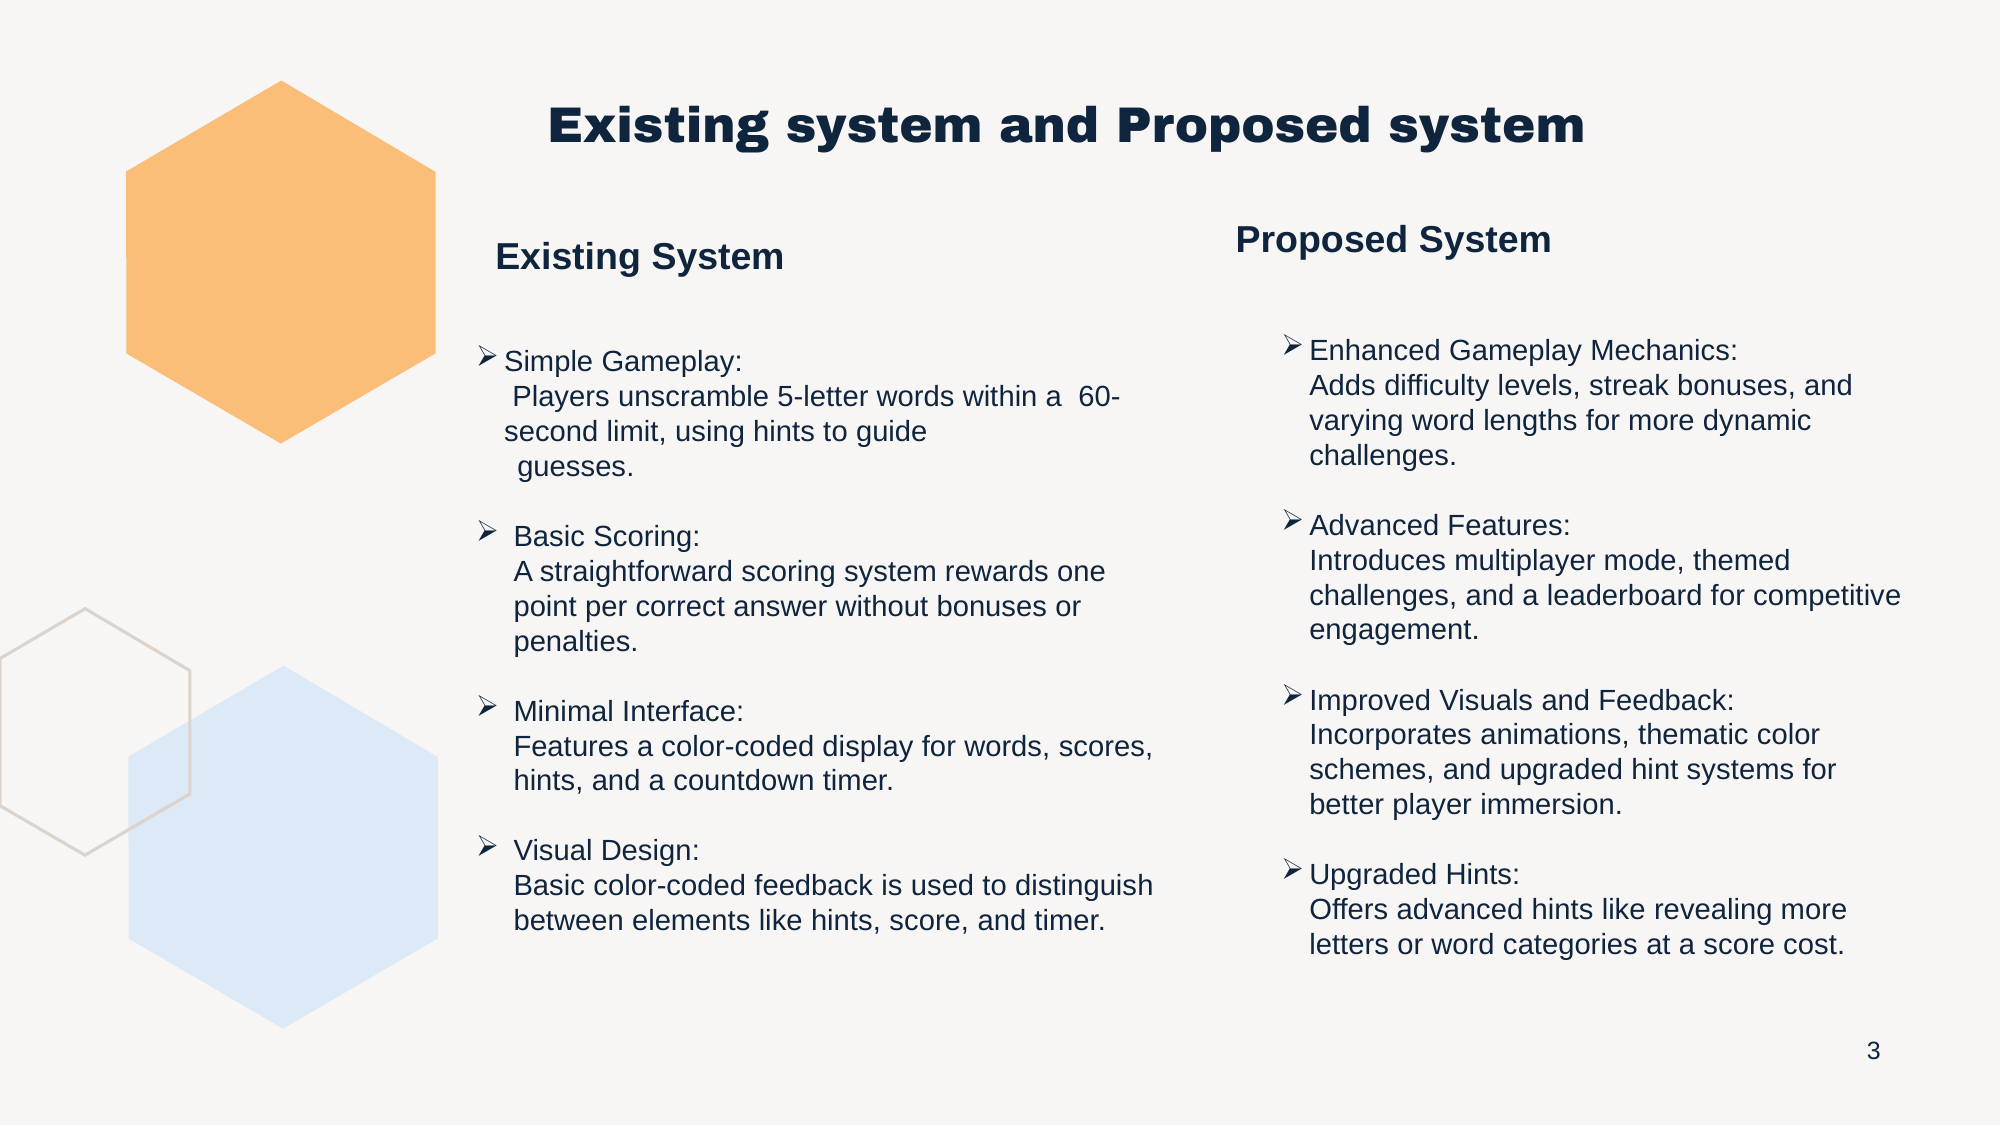

# Existing system and Proposed system
Proposed System

  Existing System

Enhanced Gameplay Mechanics:
Adds difficulty levels, streak bonuses, and varying word lengths for more dynamic challenges.

Advanced Features:
Introduces multiplayer mode, themed challenges, and a leaderboard for competitive engagement.

Improved Visuals and Feedback:
Incorporates animations, thematic color schemes, and upgraded hint systems for better player immersion.

Upgraded Hints:
Offers advanced hints like revealing more letters or word categories at a score cost.

Simple Gameplay:
 Players unscramble 5-letter words within a  60-second limit, using hints to guide
     guesses.

Basic Scoring:
A straightforward scoring system rewards one point per correct answer without bonuses or penalties.

Minimal Interface:
Features a color-coded display for words, scores, hints, and a countdown timer.

Visual Design:
Basic color-coded feedback is used to distinguish between elements like hints, score, and timer.

3